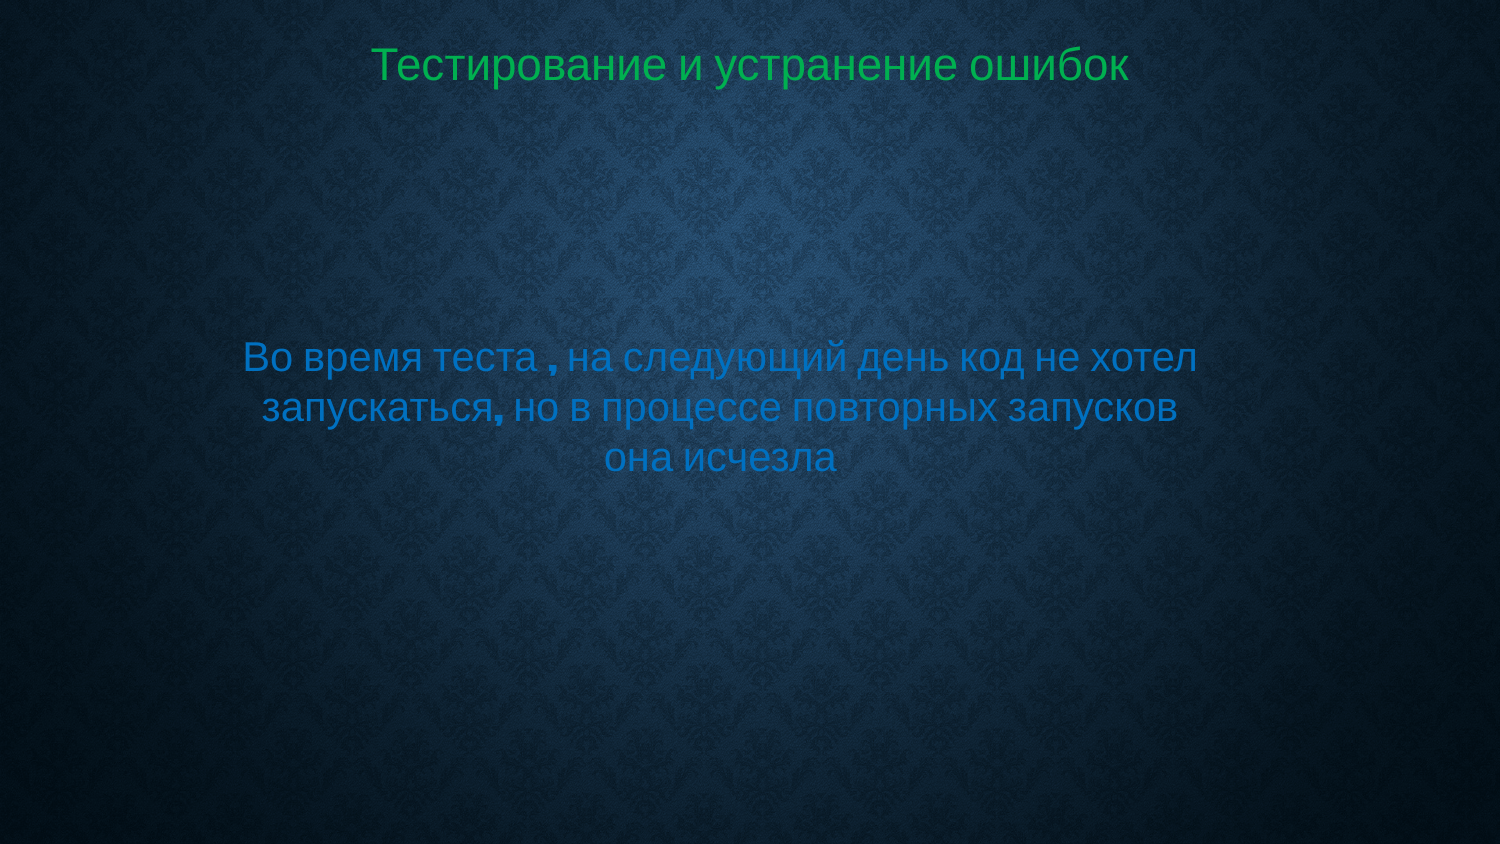

Тестирование и устранение ошибок
Во время теста , на следующий день код не хотел запускаться, но в процессе повторных запусков она исчезла